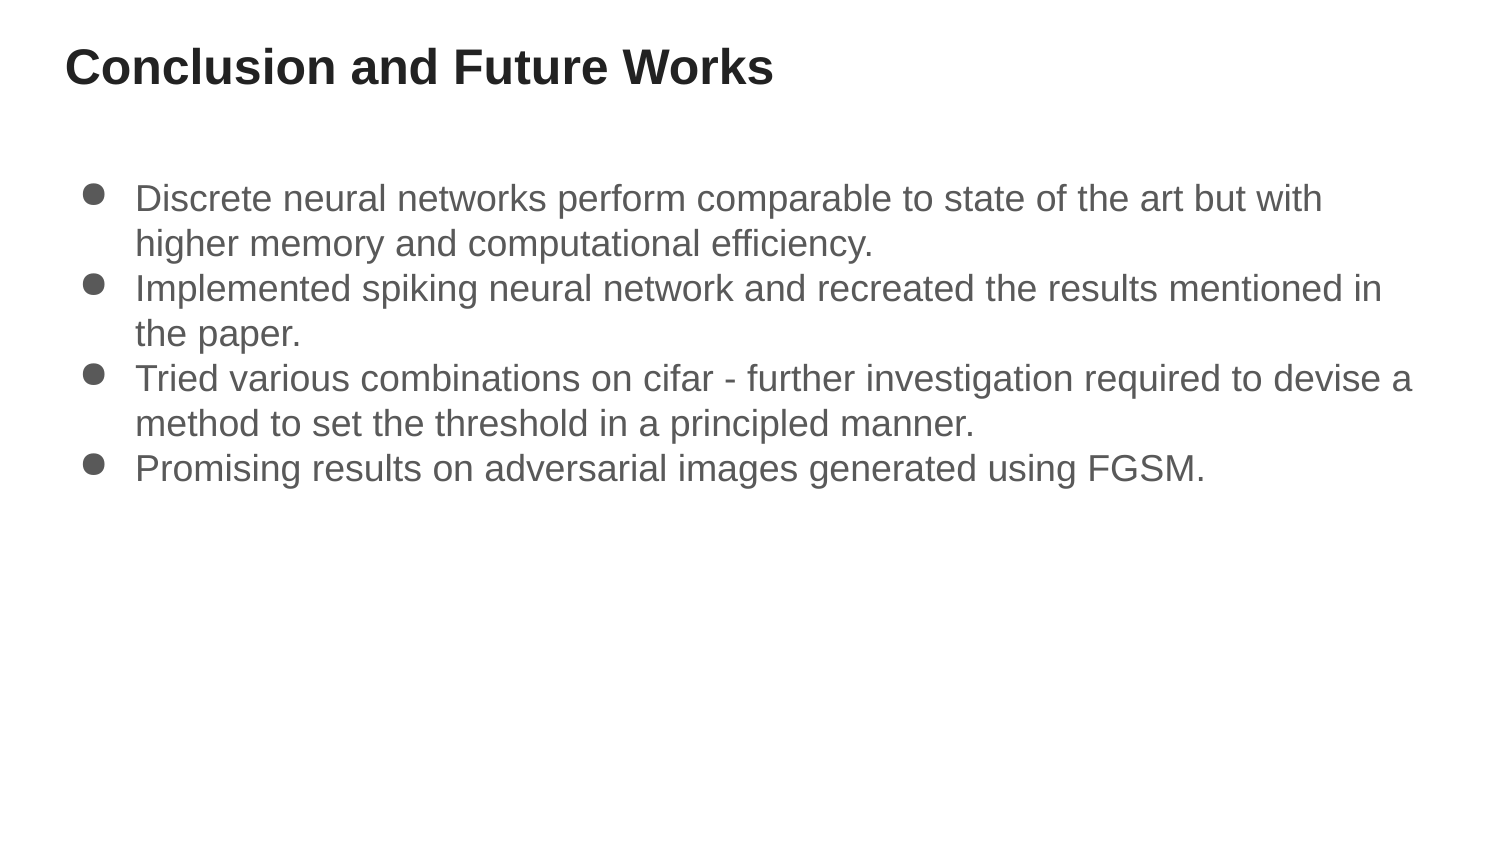

# Conclusion and Future Works
Discrete neural networks perform comparable to state of the art but with higher memory and computational efficiency.
Implemented spiking neural network and recreated the results mentioned in the paper.
Tried various combinations on cifar - further investigation required to devise a method to set the threshold in a principled manner.
Promising results on adversarial images generated using FGSM.